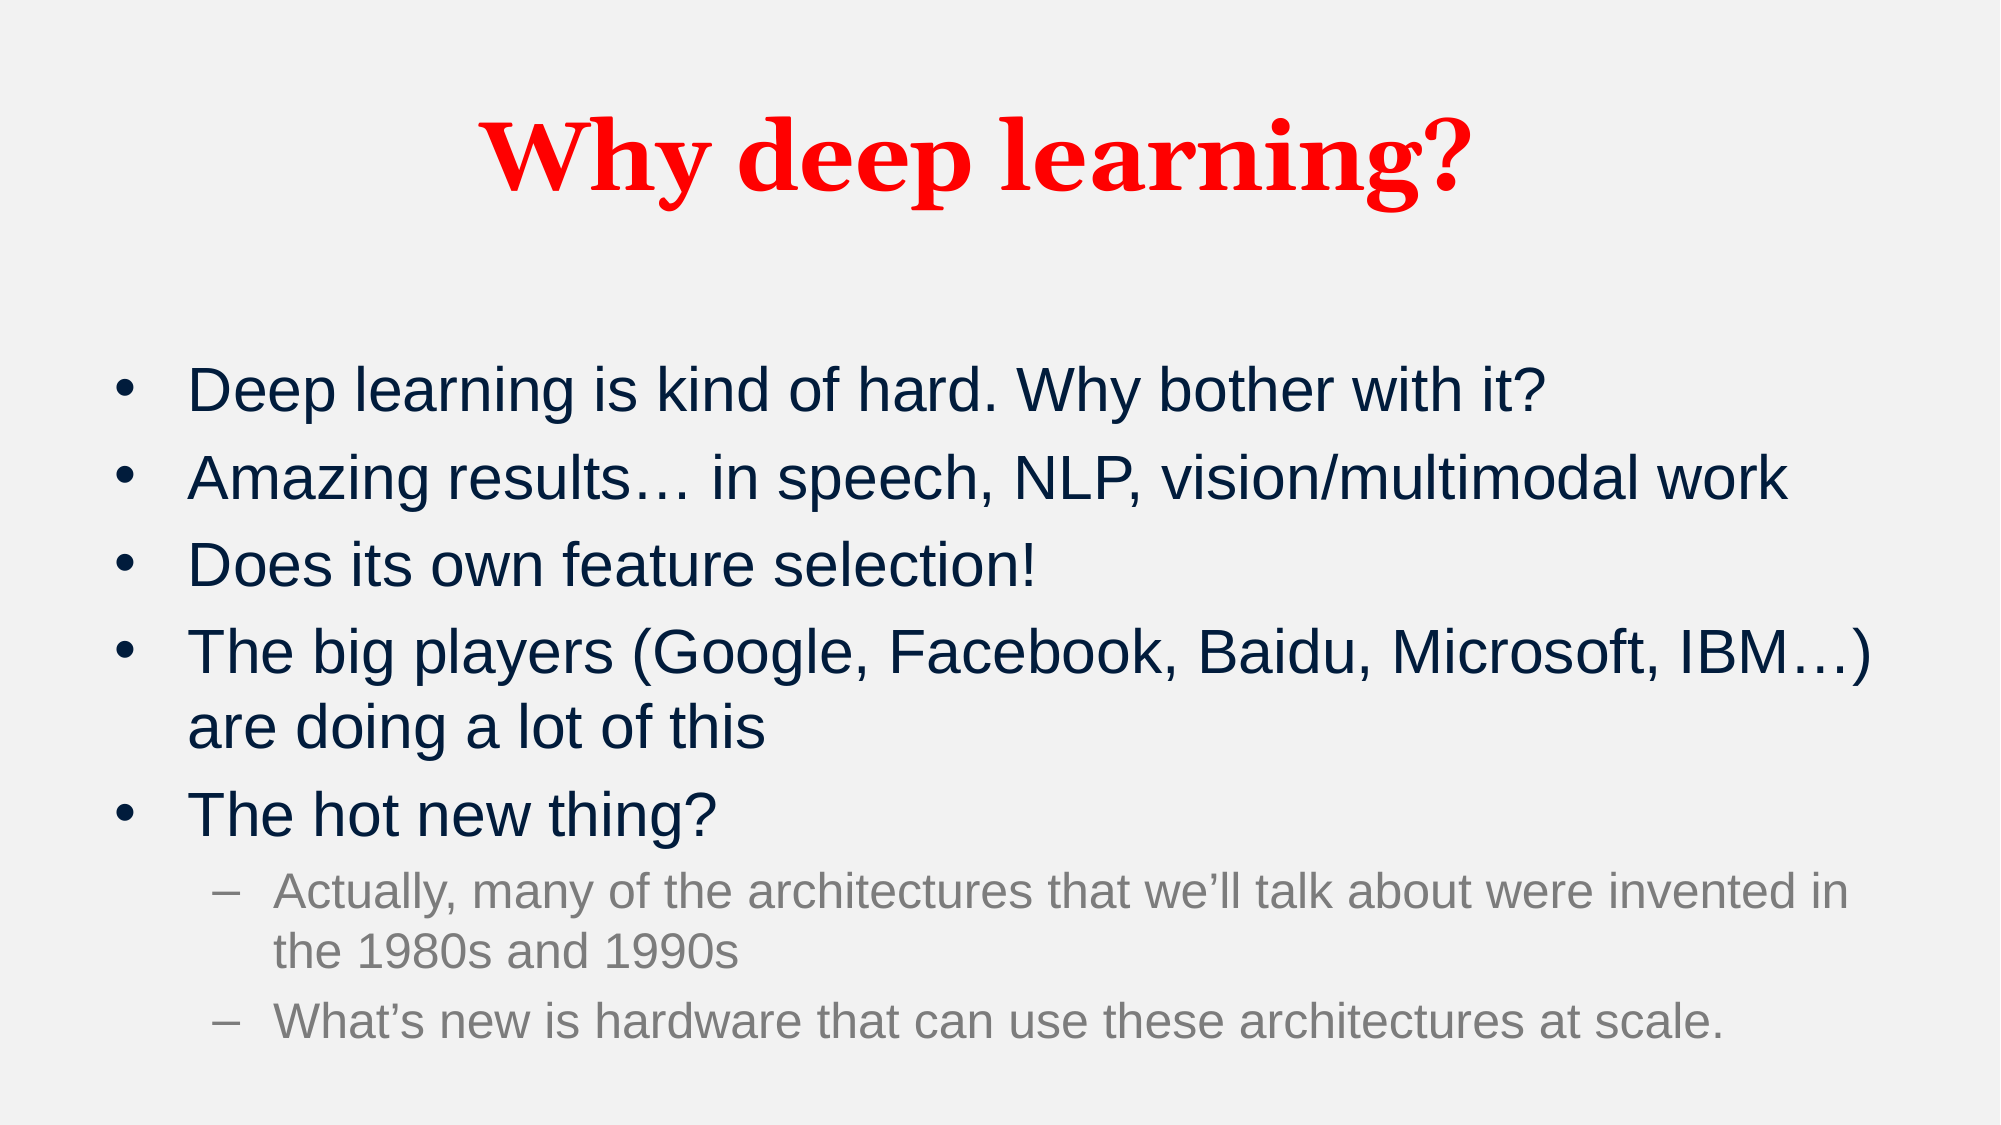

# Why deep learning?
Deep learning is kind of hard. Why bother with it?
Amazing results… in speech, NLP, vision/multimodal work
Does its own feature selection!
The big players (Google, Facebook, Baidu, Microsoft, IBM…) are doing a lot of this
The hot new thing?
Actually, many of the architectures that we’ll talk about were invented in the 1980s and 1990s
What’s new is hardware that can use these architectures at scale.